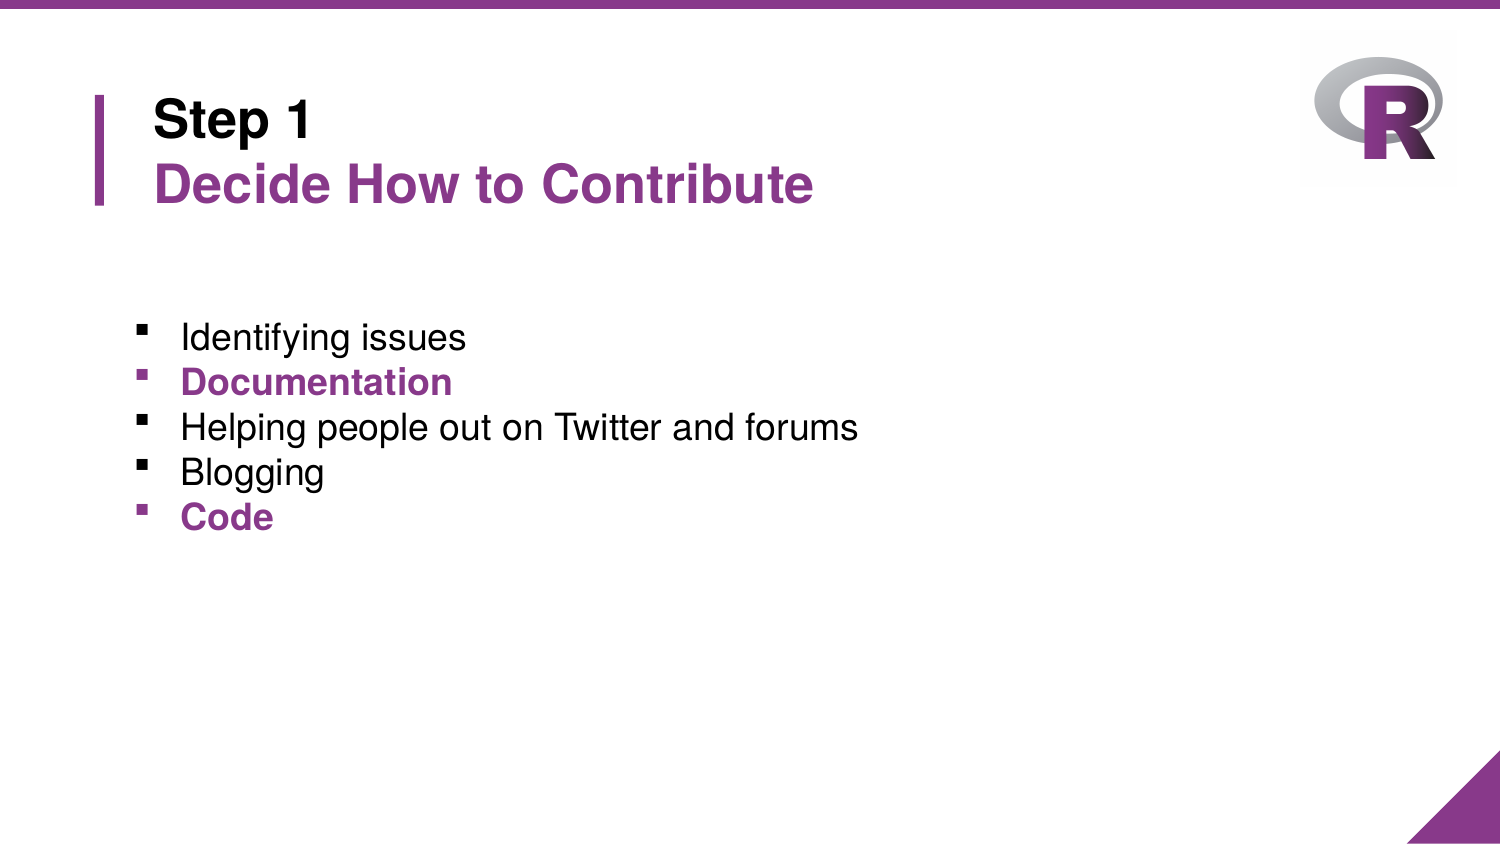

# Step 1 Decide How to Contribute

Identifying issues
Documentation
Helping people out on Twitter and forums
Blogging
Code